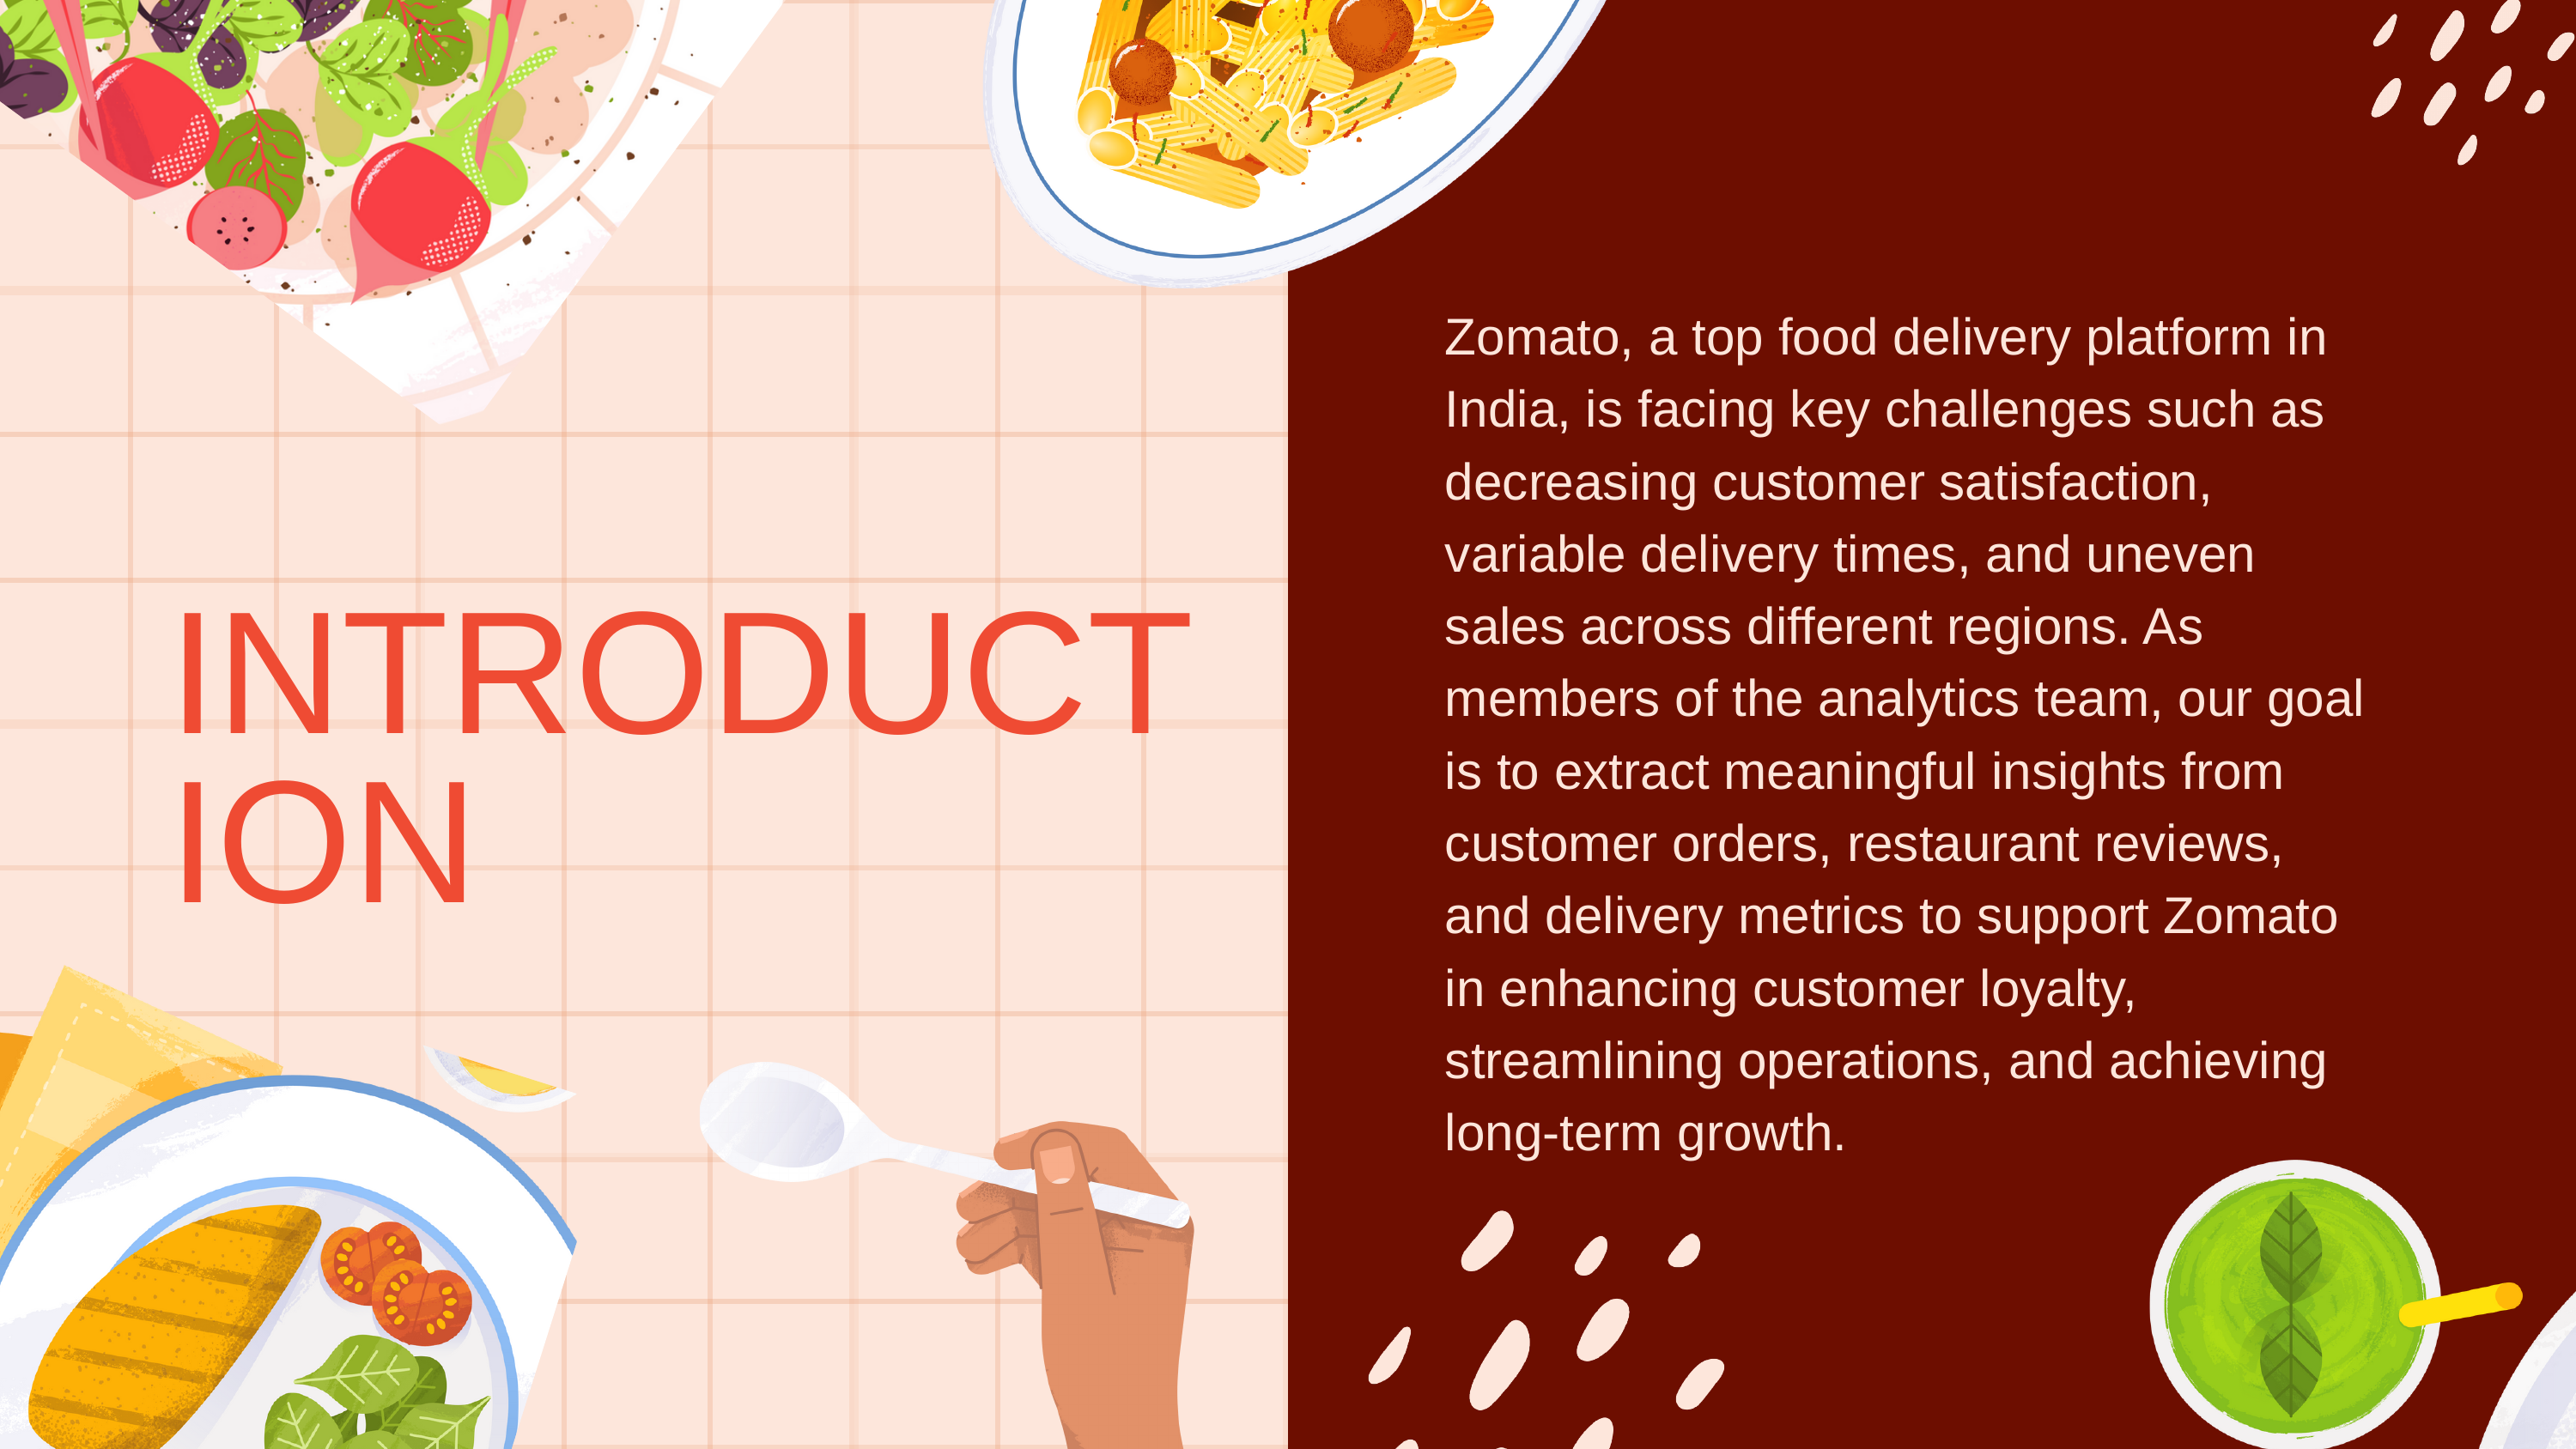

Zomato, a top food delivery platform in India, is facing key challenges such as decreasing customer satisfaction, variable delivery times, and uneven sales across different regions. As members of the analytics team, our goal is to extract meaningful insights from customer orders, restaurant reviews, and delivery metrics to support Zomato in enhancing customer loyalty, streamlining operations, and achieving long-term growth.
INTRODUCTION